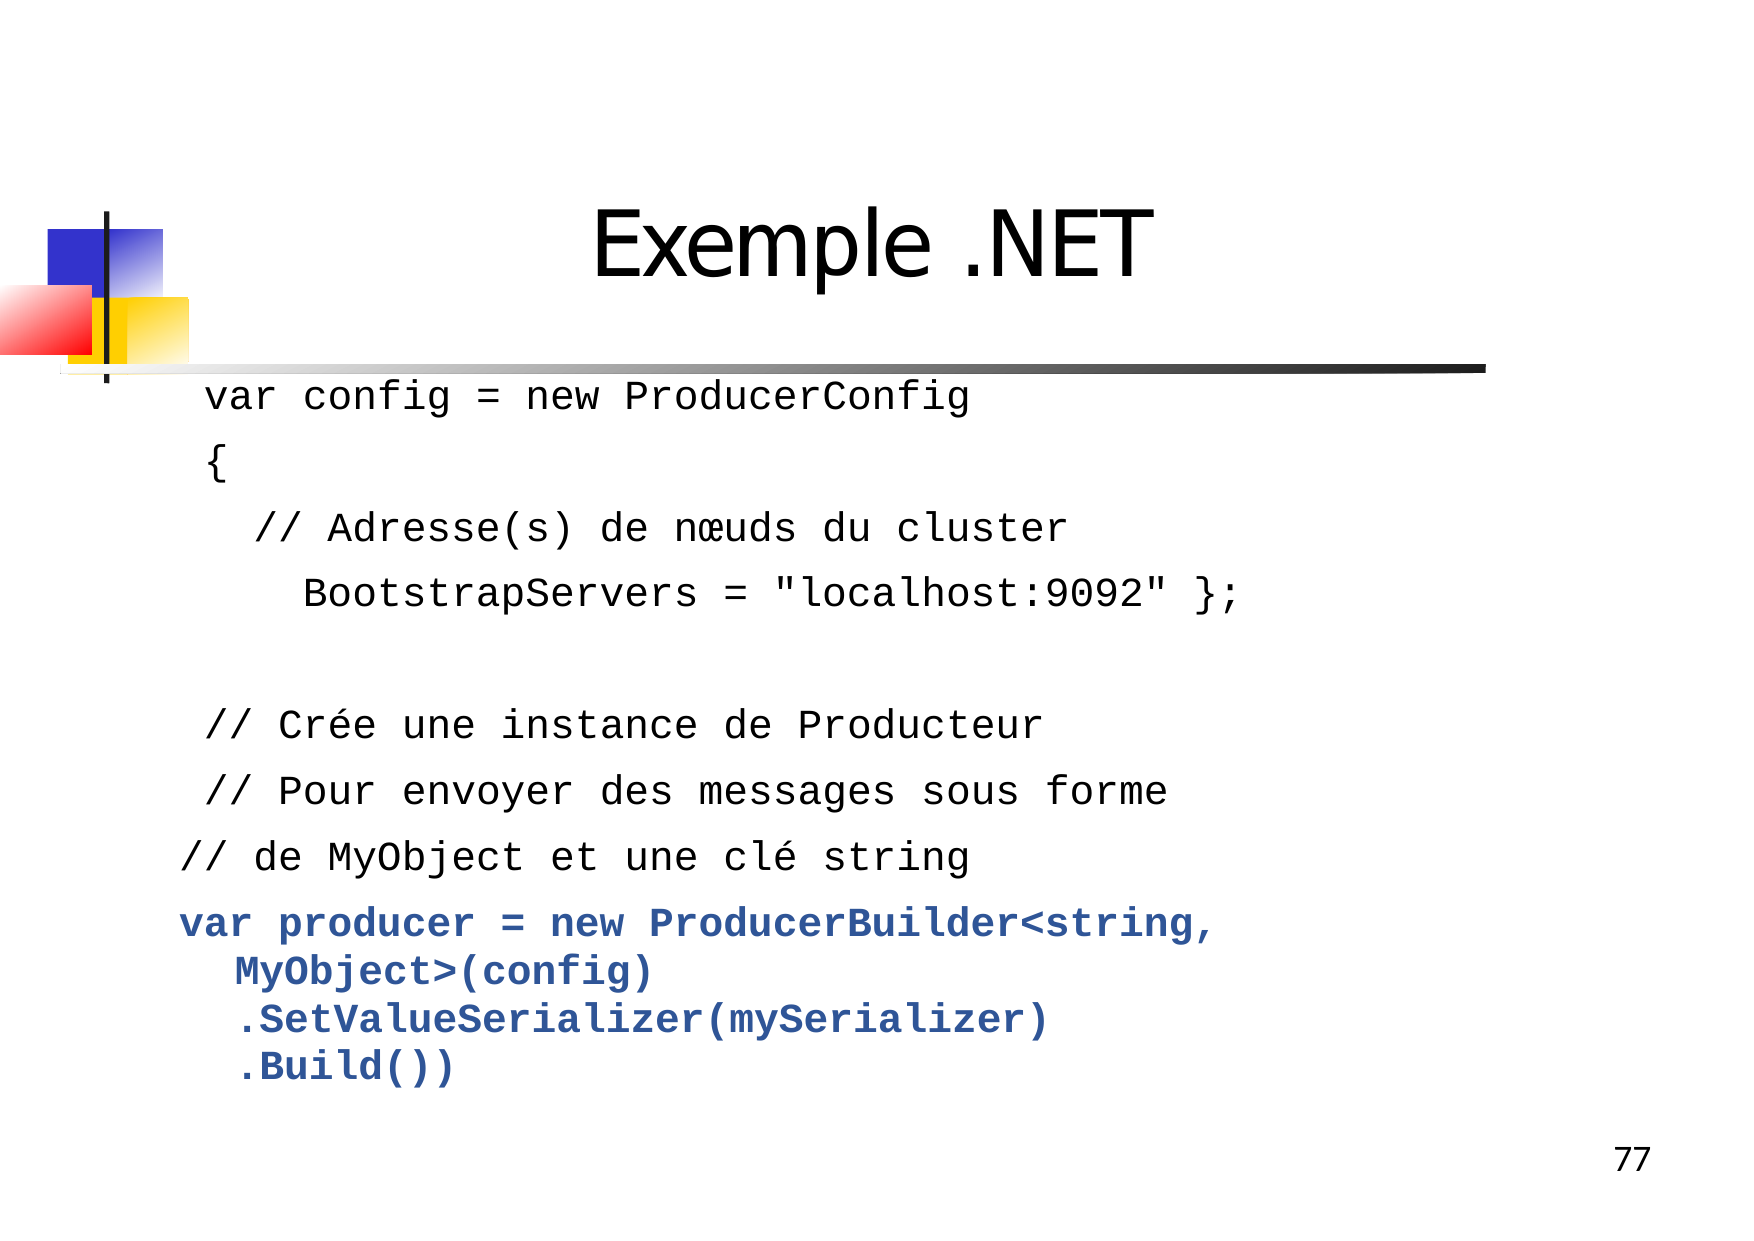

Exemple .NET
 var config = new ProducerConfig
 {
   // Adresse(s) de nœuds du cluster
     BootstrapServers = "localhost:9092" };

 // Crée une instance de Producteur
 // Pour envoyer des messages sous forme
// de MyObject et une clé string
var producer = new ProducerBuilder<string, MyObject>(config)
.SetValueSerializer(mySerializer)
.Build())